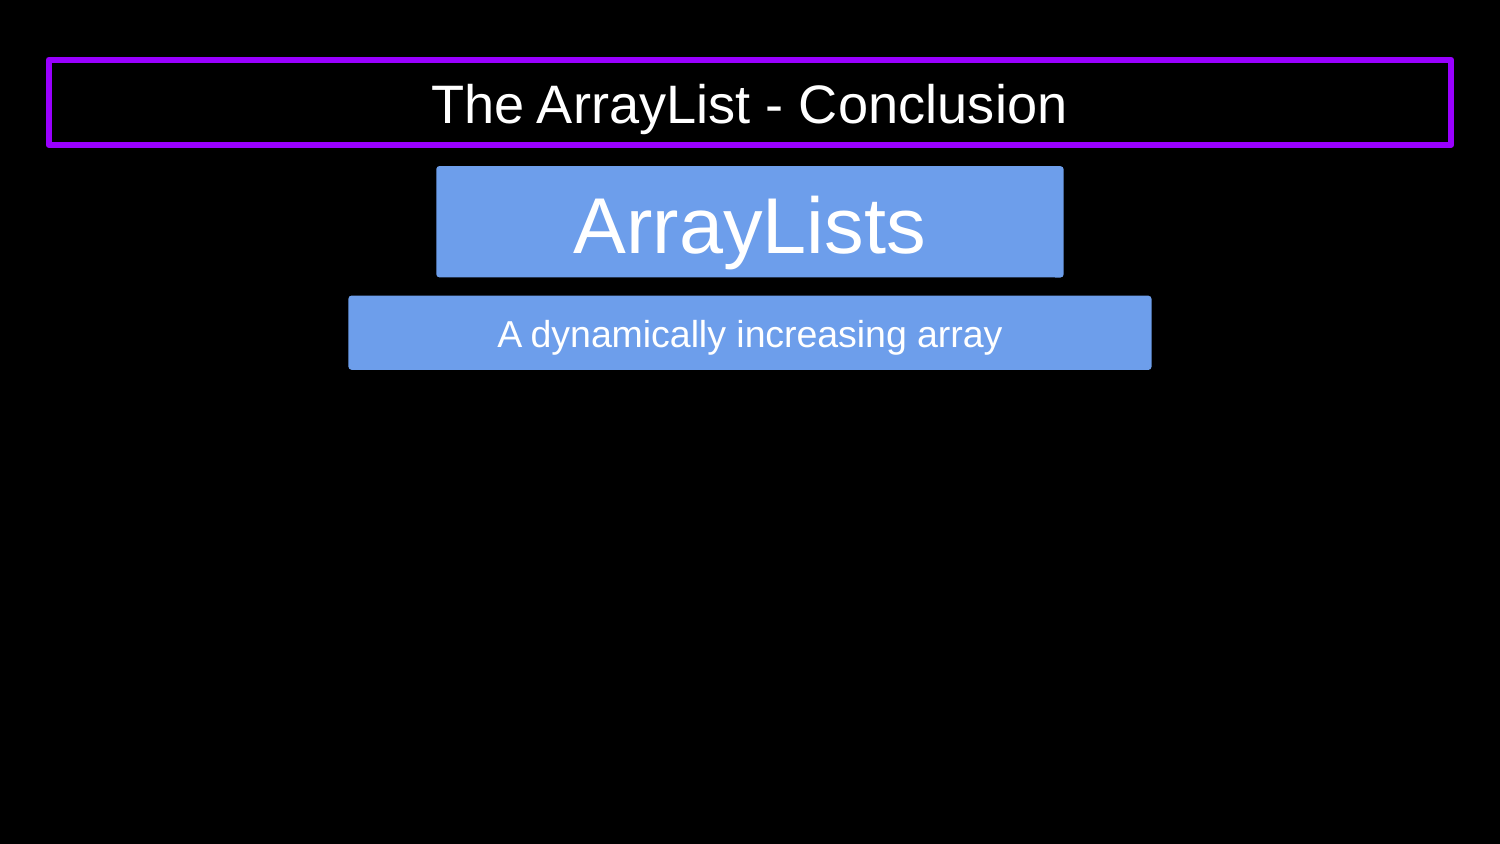

# The ArrayList - Conclusion
ArrayLists
A dynamically increasing array